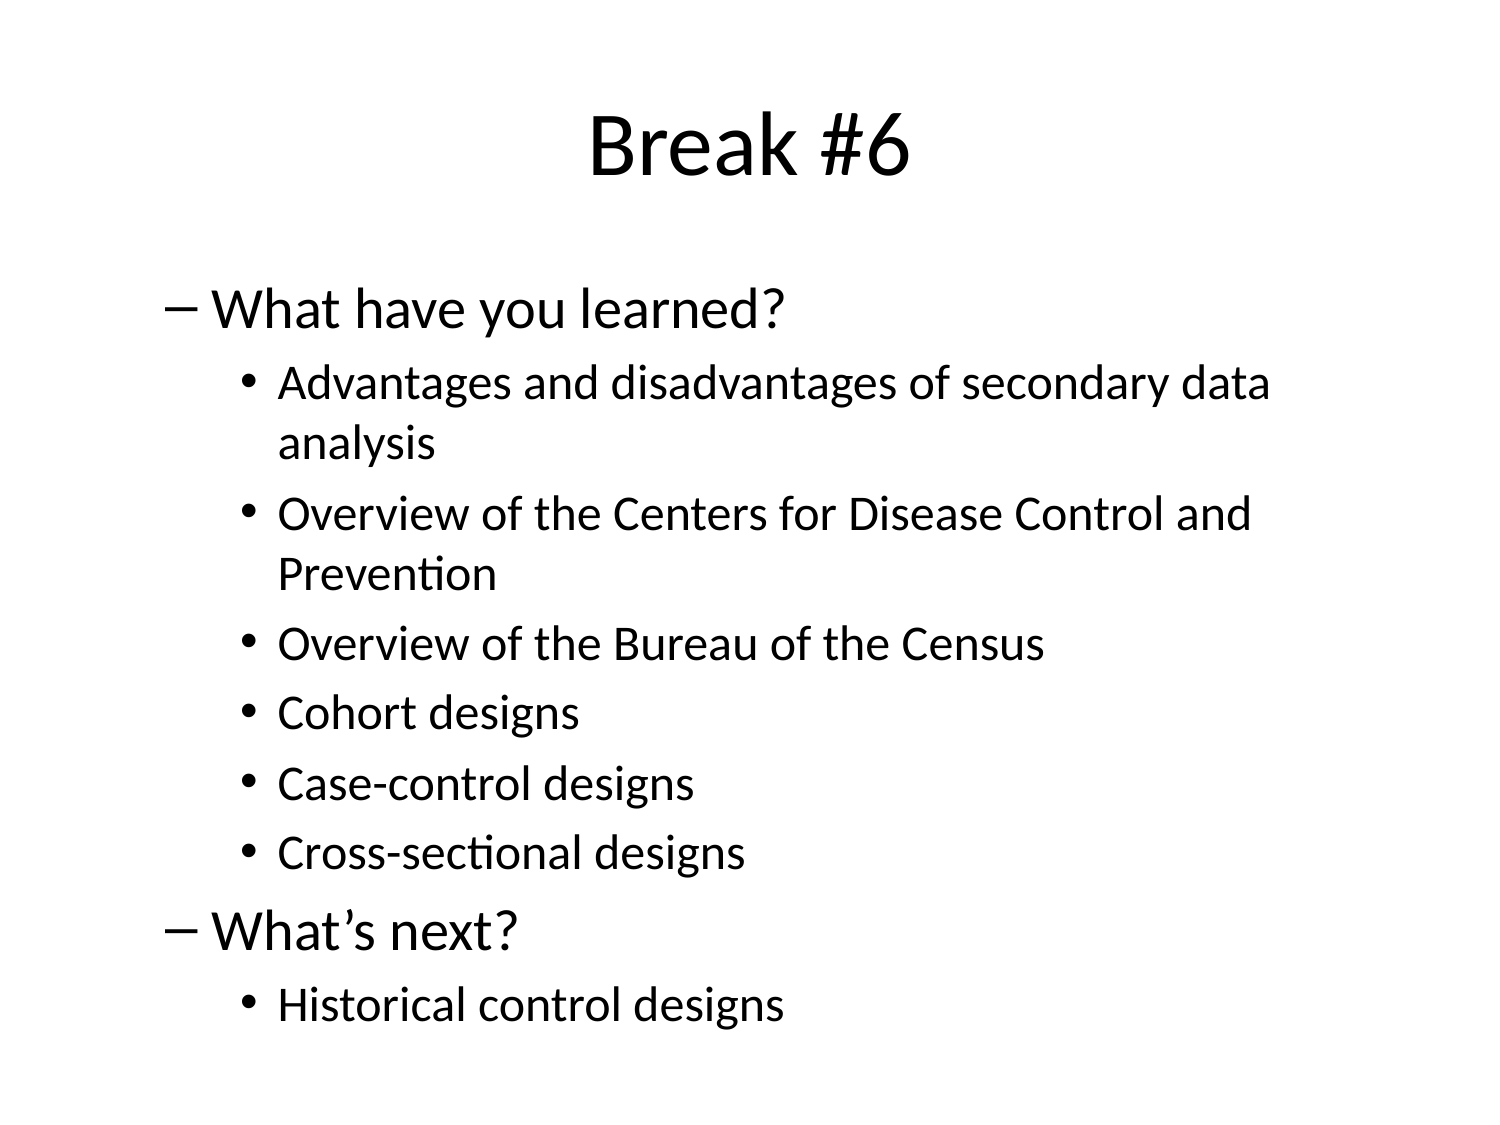

# Break #6
What have you learned?
Advantages and disadvantages of secondary data analysis
Overview of the Centers for Disease Control and Prevention
Overview of the Bureau of the Census
Cohort designs
Case-control designs
Cross-sectional designs
What’s next?
Historical control designs